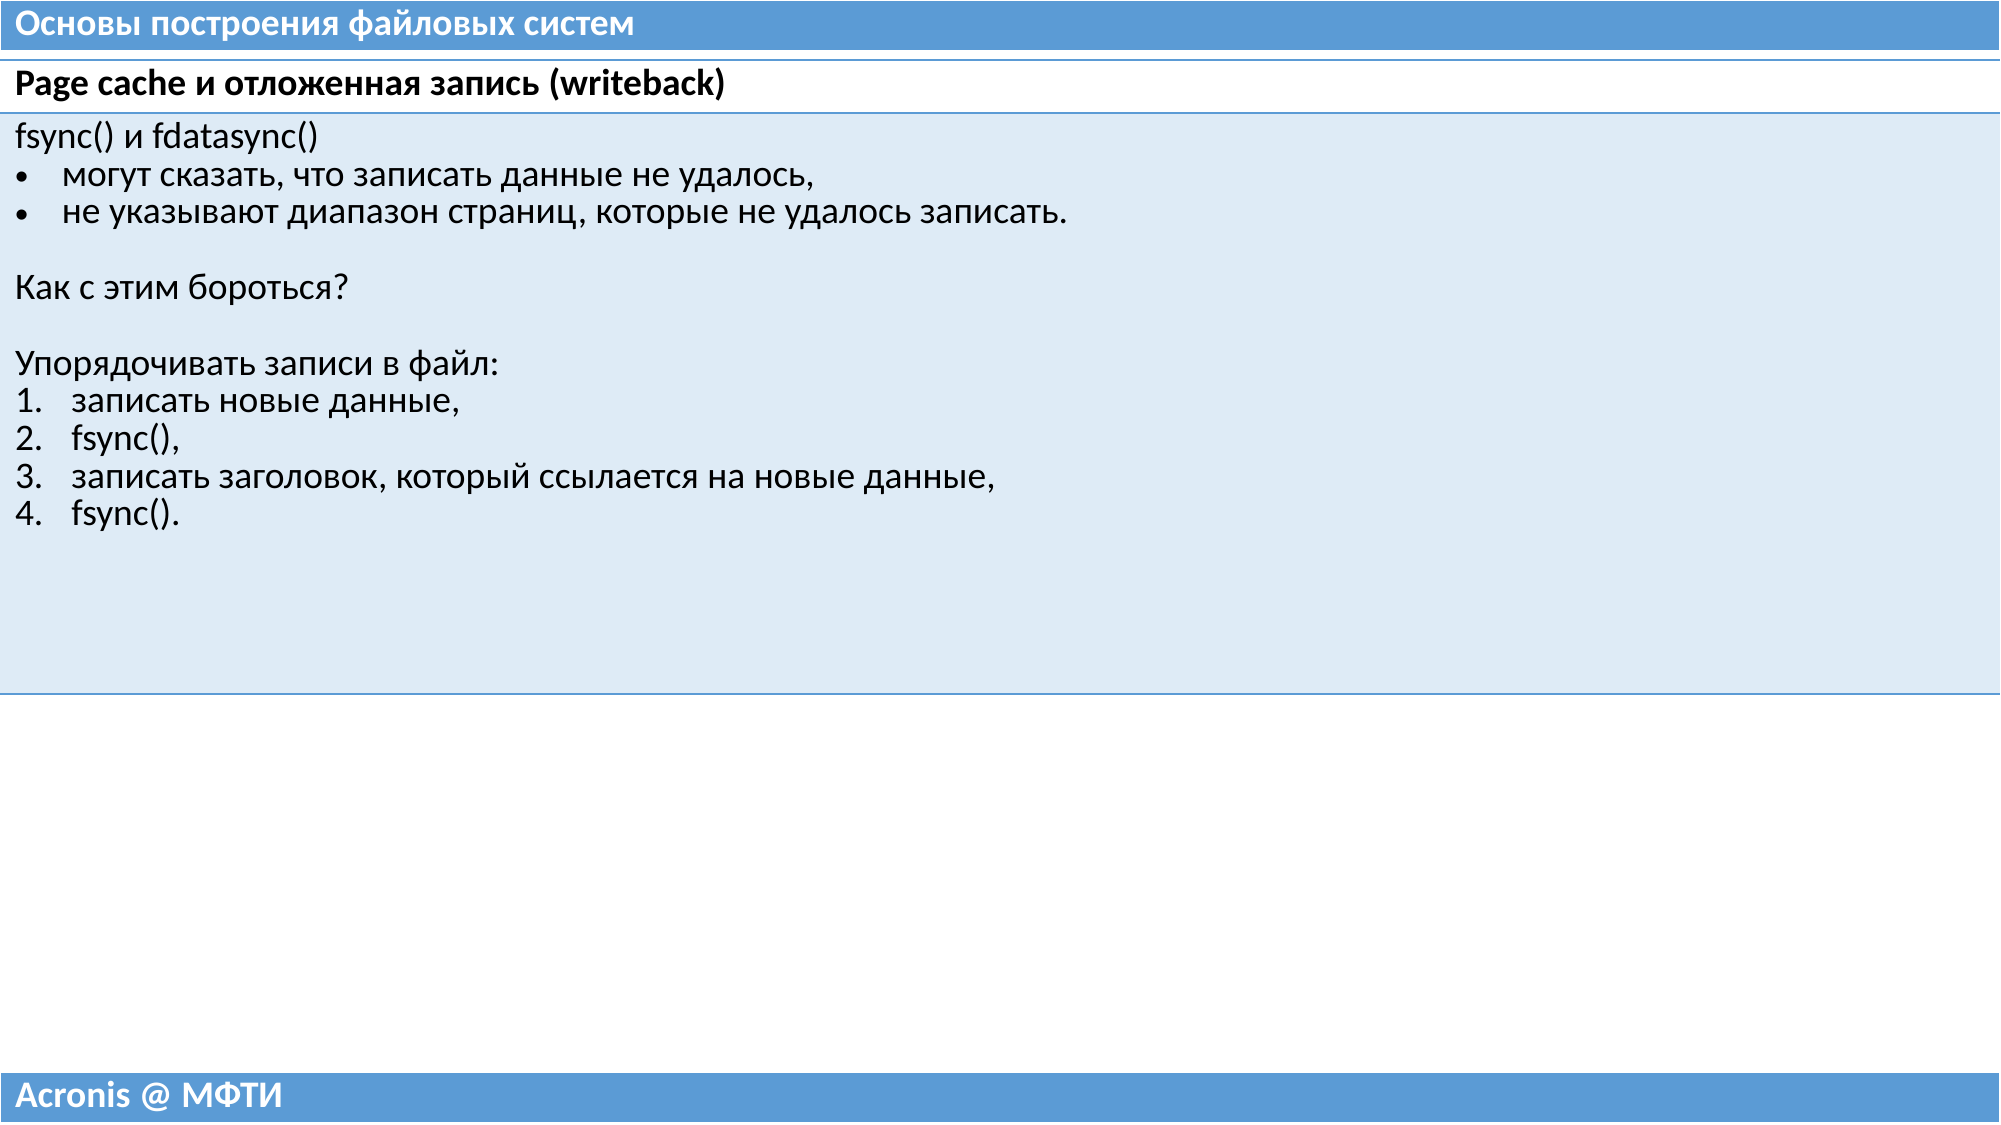

| Основы построения файловых систем |
| --- |
| Page cache и отложенная запись (writeback) |
| --- |
| fsync() и fdatasync() могут сказать, что записать данные не удалось, не указывают диапазон страниц, которые не удалось записать. Как с этим бороться? Упорядочивать записи в файл: записать новые данные, fsync(), записать заголовок, который ссылается на новые данные, fsync(). |
| Acronis @ МФТИ |
| --- |